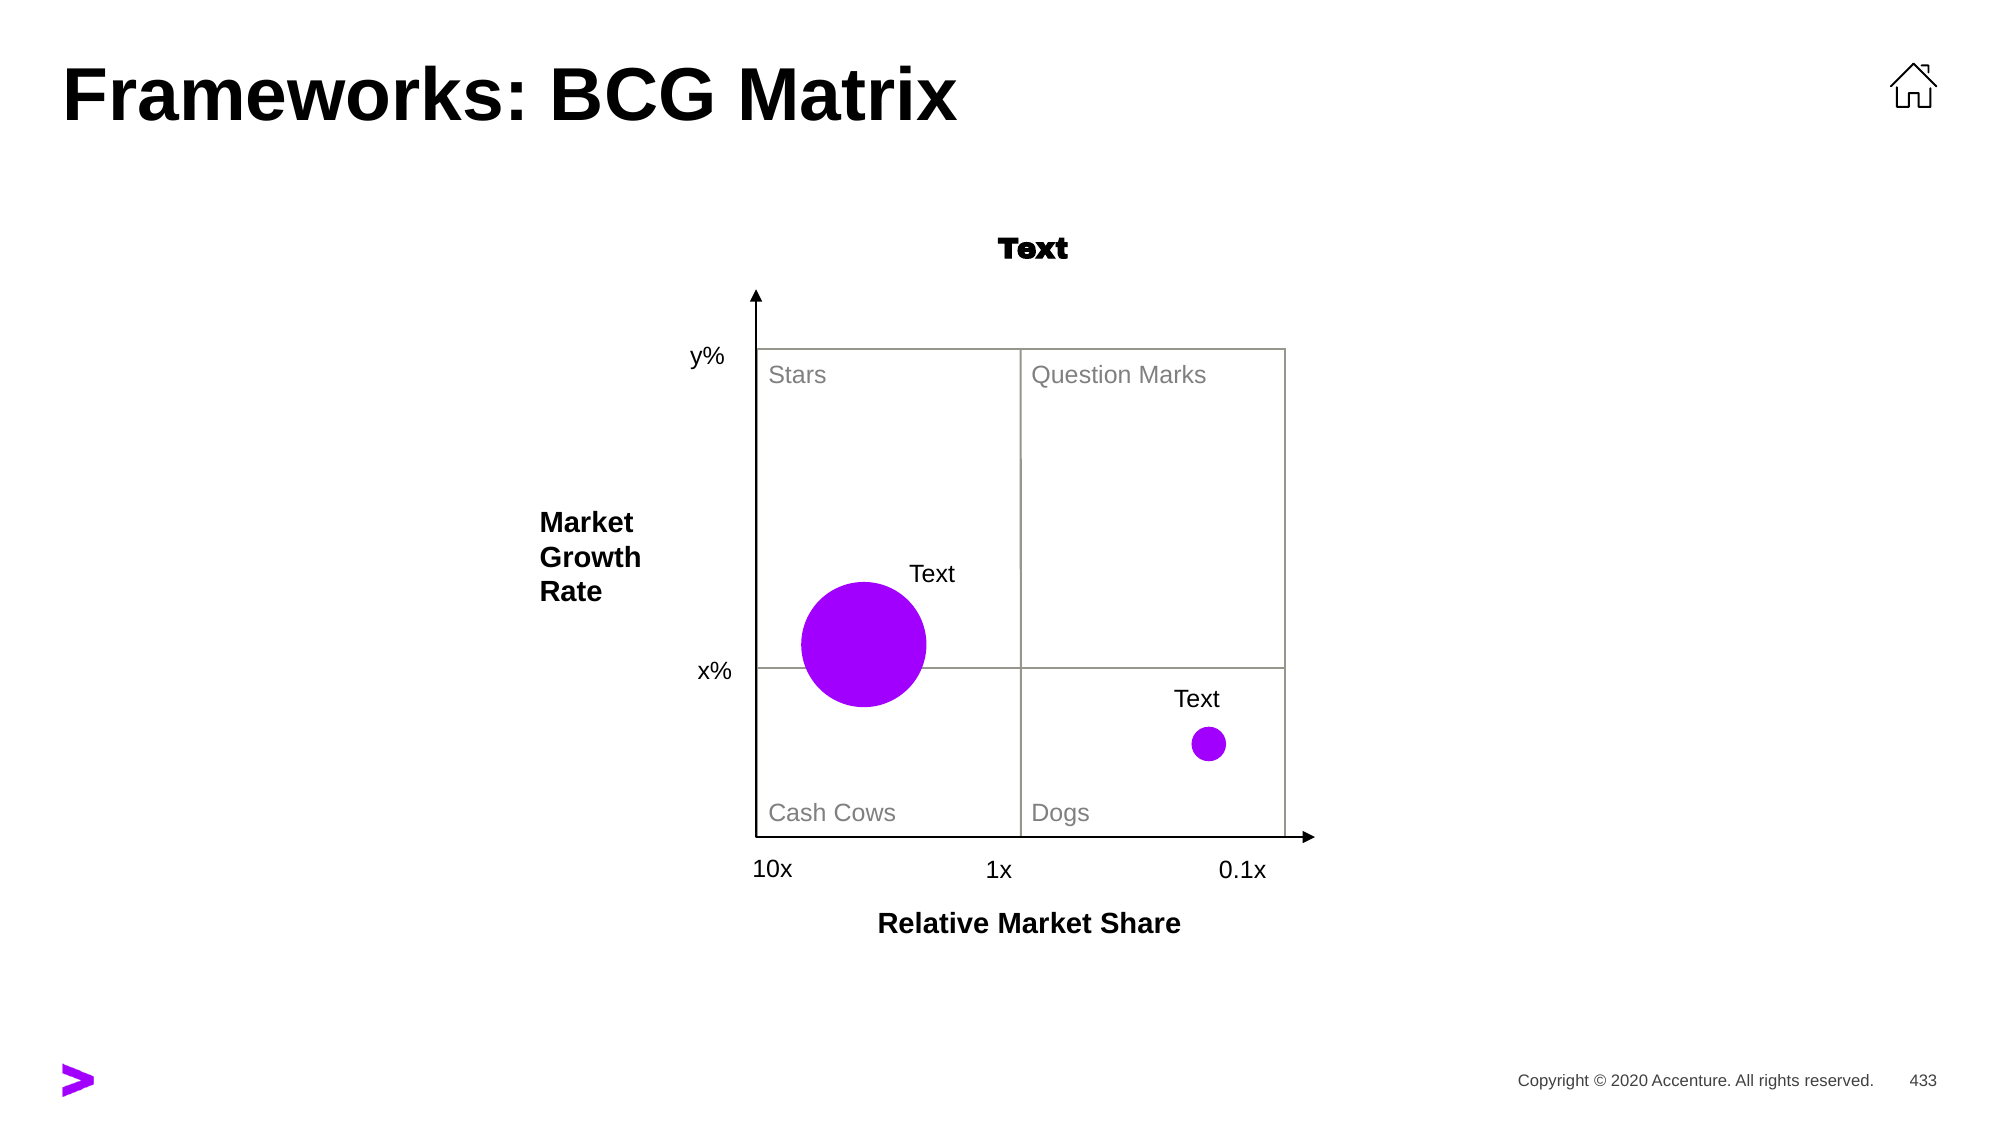

# Frameworks: BCG Matrix

Text

y%
Stars
Question Marks

Market
Growth
Rate
Text

x%
Cash Cows
Dogs
Text

10x
1x
0.1x
Relative Market Share